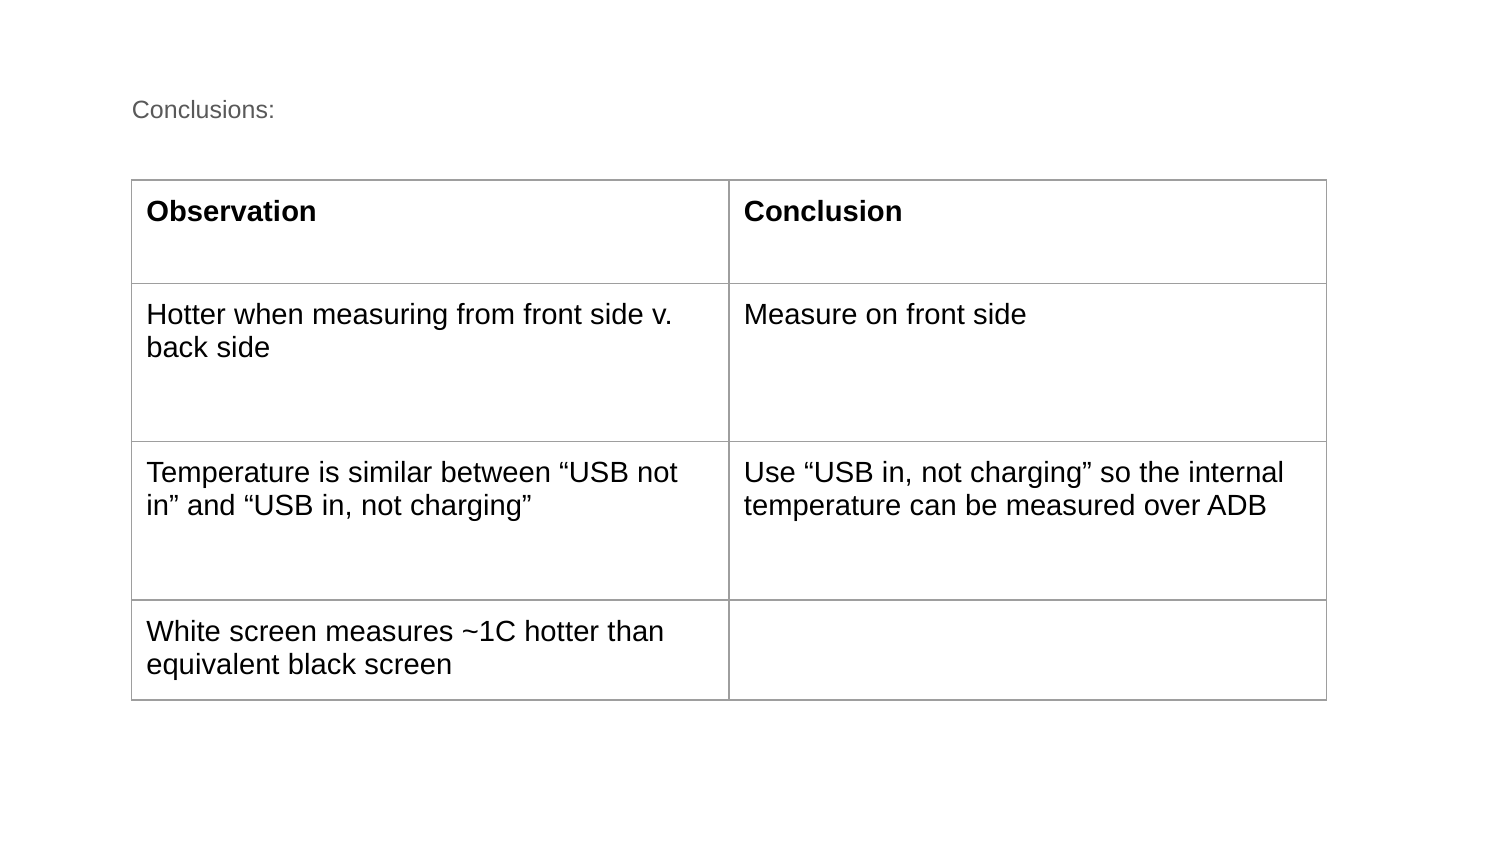

Conclusions:
| Observation | Conclusion |
| --- | --- |
| Hotter when measuring from front side v. back side | Measure on front side |
| Temperature is similar between “USB not in” and “USB in, not charging” | Use “USB in, not charging” so the internal temperature can be measured over ADB |
| White screen measures ~1C hotter than equivalent black screen |  |